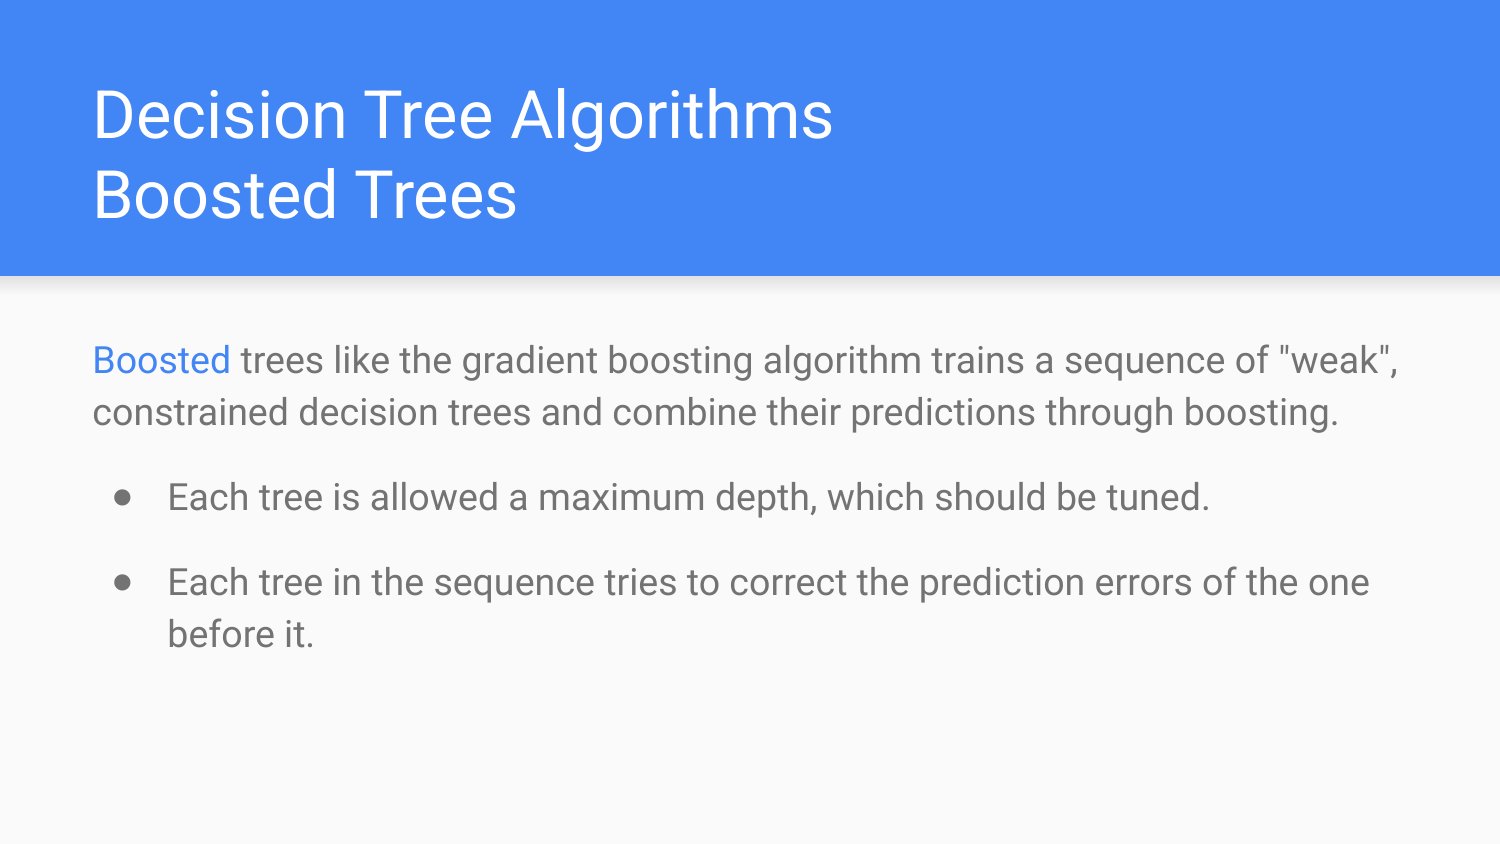

# Decision Tree Algorithms
Boosted Trees
Boosted trees like the gradient boosting algorithm trains a sequence of "weak", constrained decision trees and combine their predictions through boosting.
Each tree is allowed a maximum depth, which should be tuned.
Each tree in the sequence tries to correct the prediction errors of the one before it.